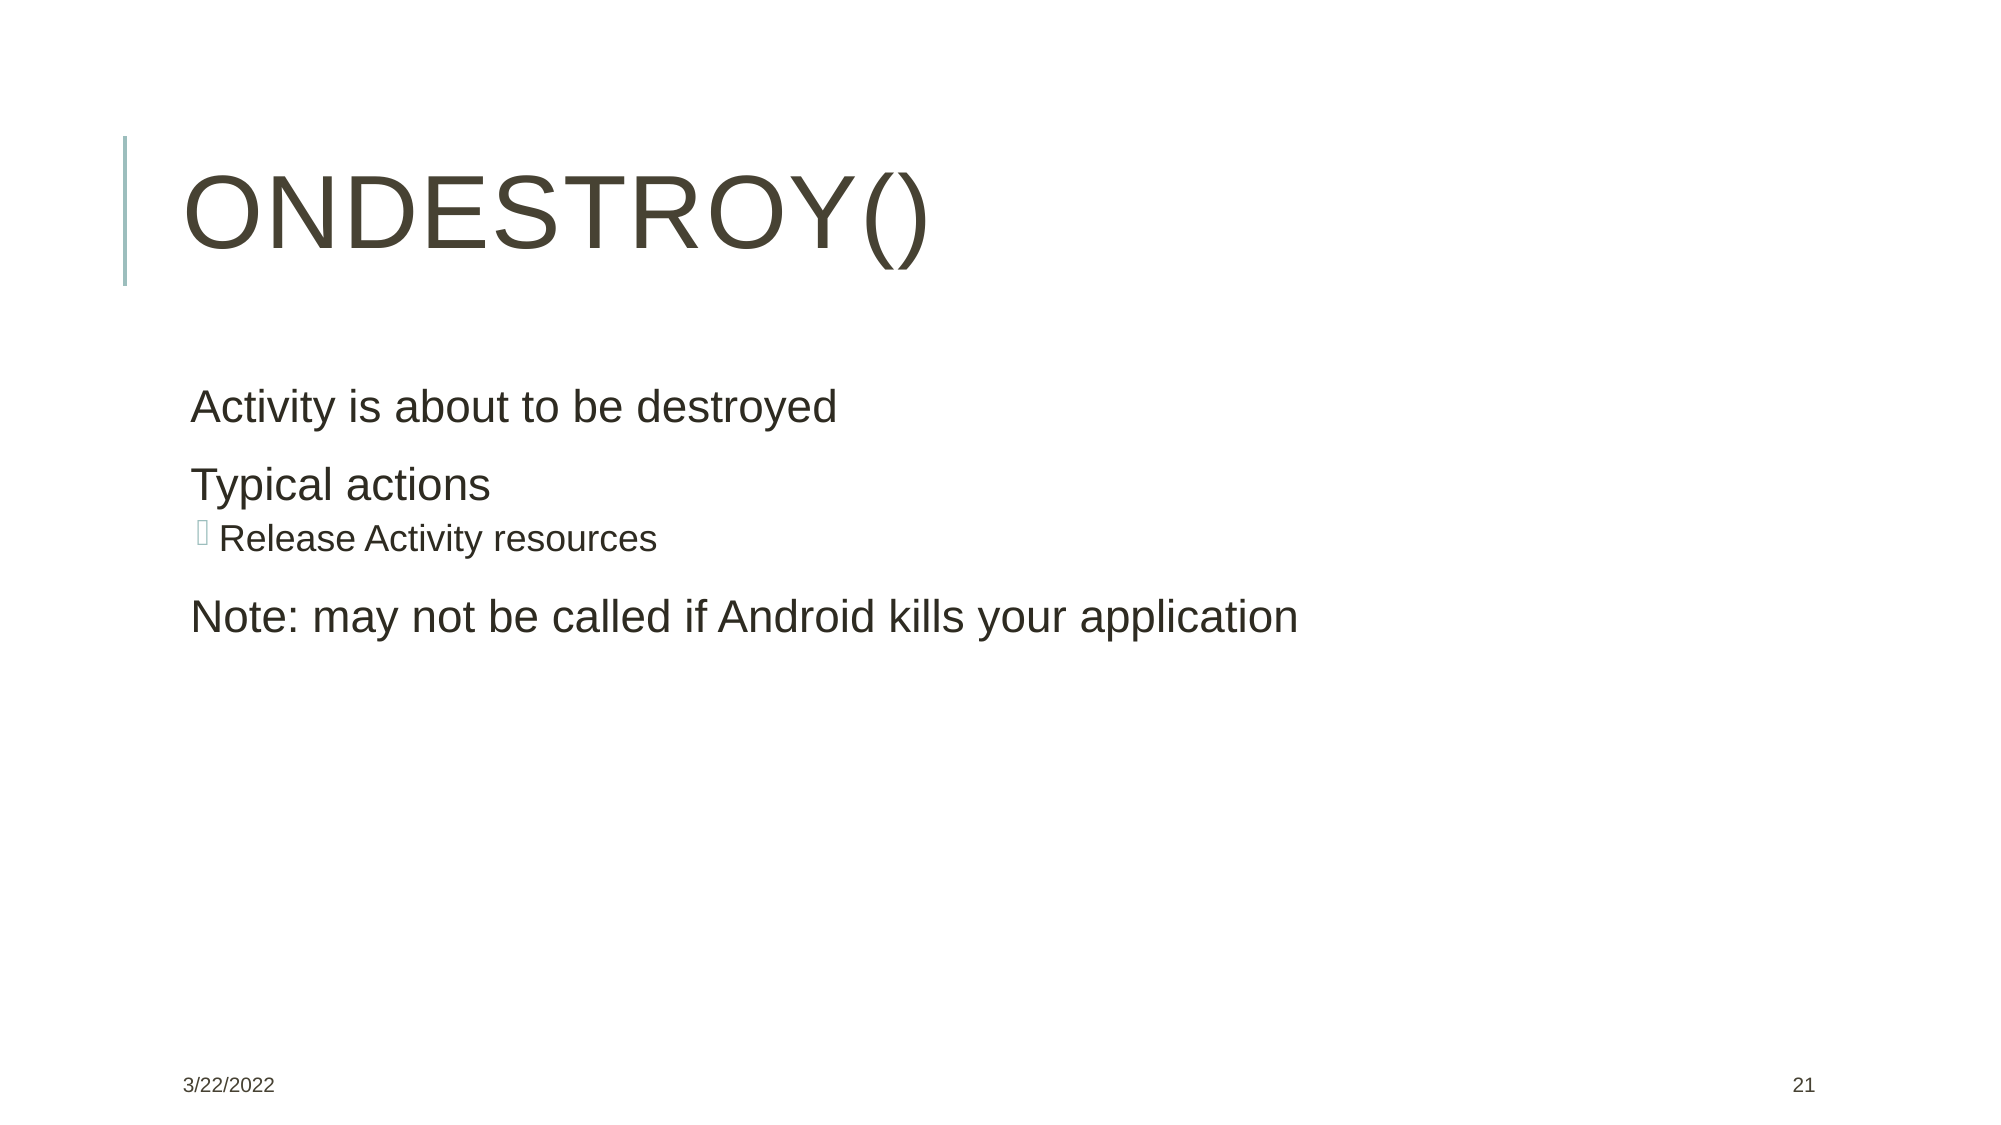

# onDestroy()
Activity is about to be destroyed
Typical actions
Release Activity resources
Note: may not be called if Android kills your application
3/22/2022
21